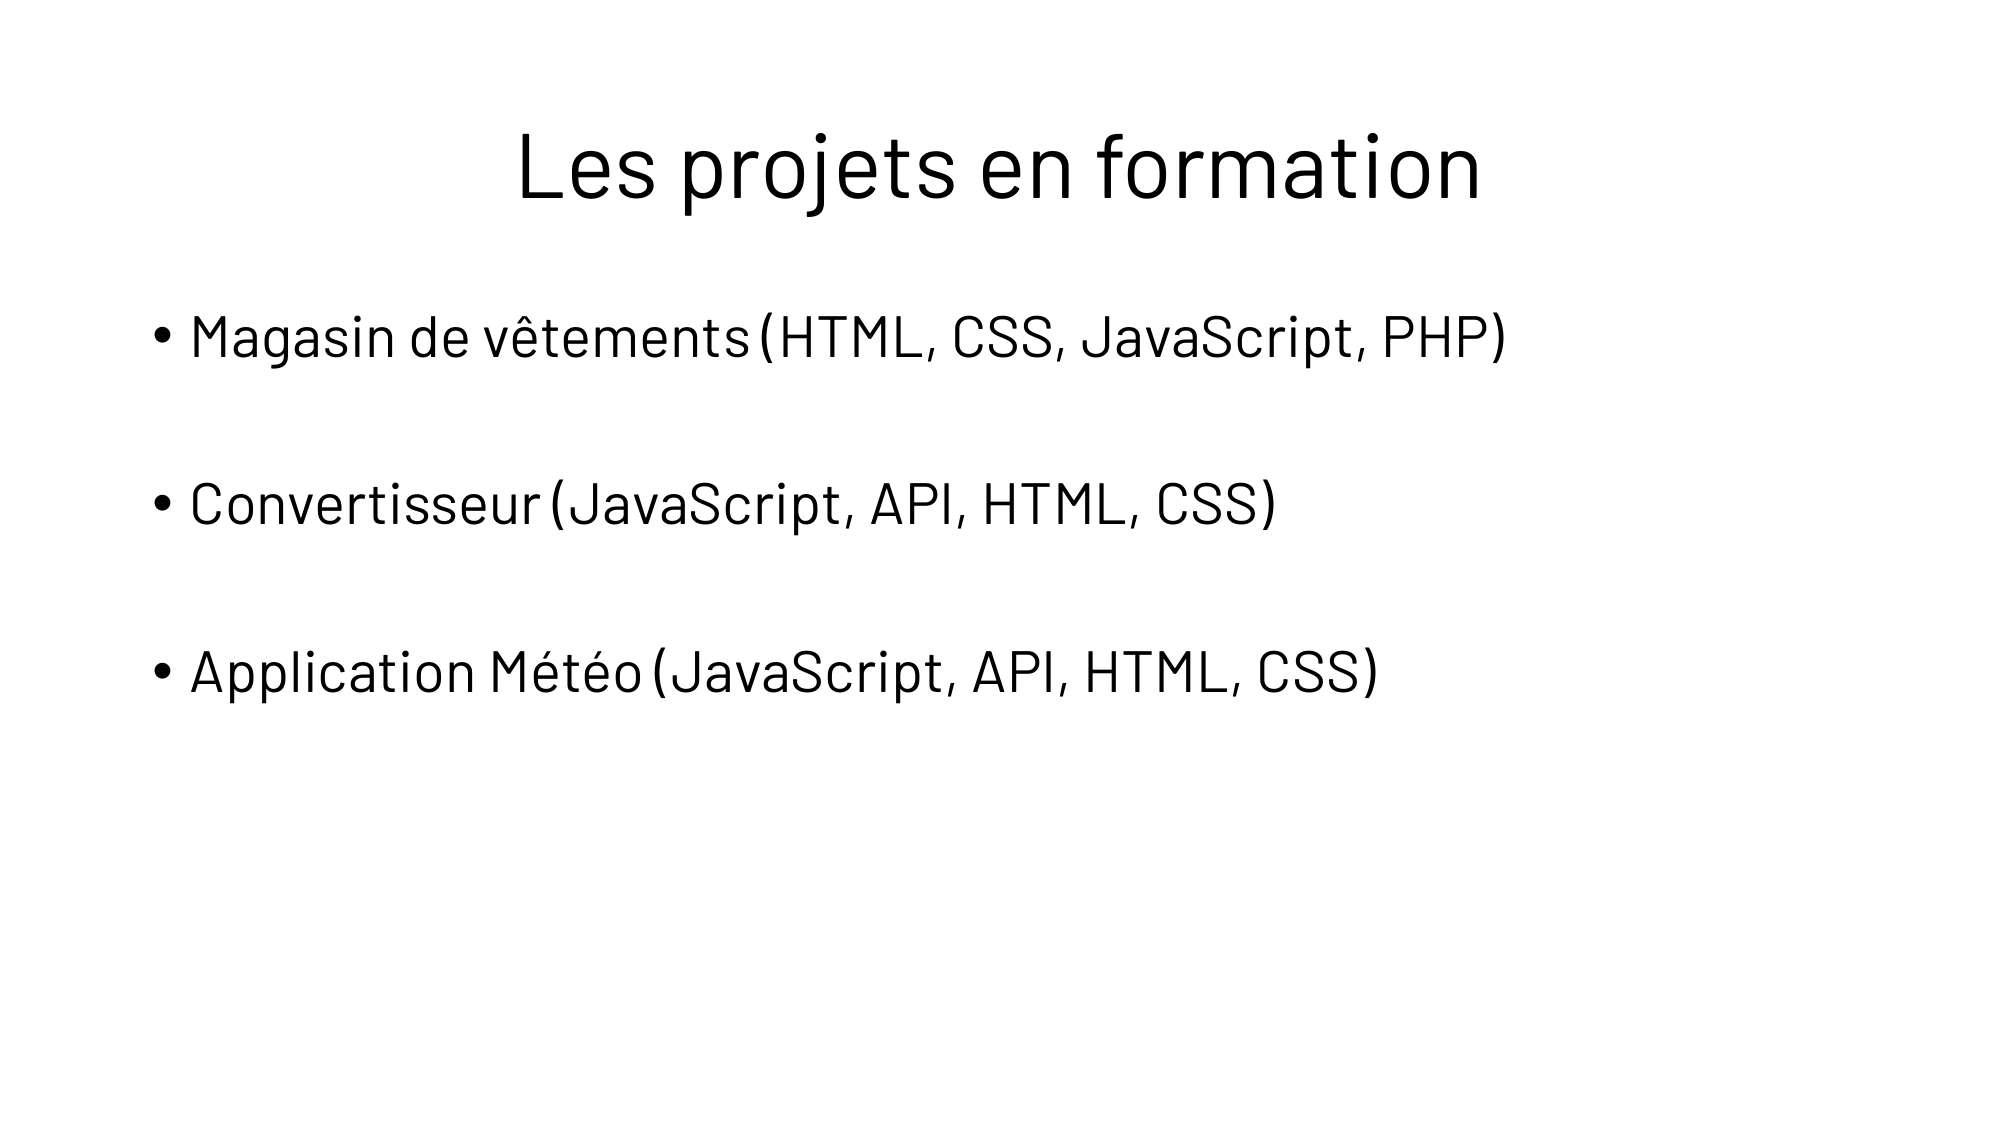

# Les projets en formation
Magasin de vêtements (HTML, CSS, JavaScript, PHP)

Convertisseur (JavaScript, API, HTML, CSS)

Application Météo (JavaScript, API, HTML, CSS)